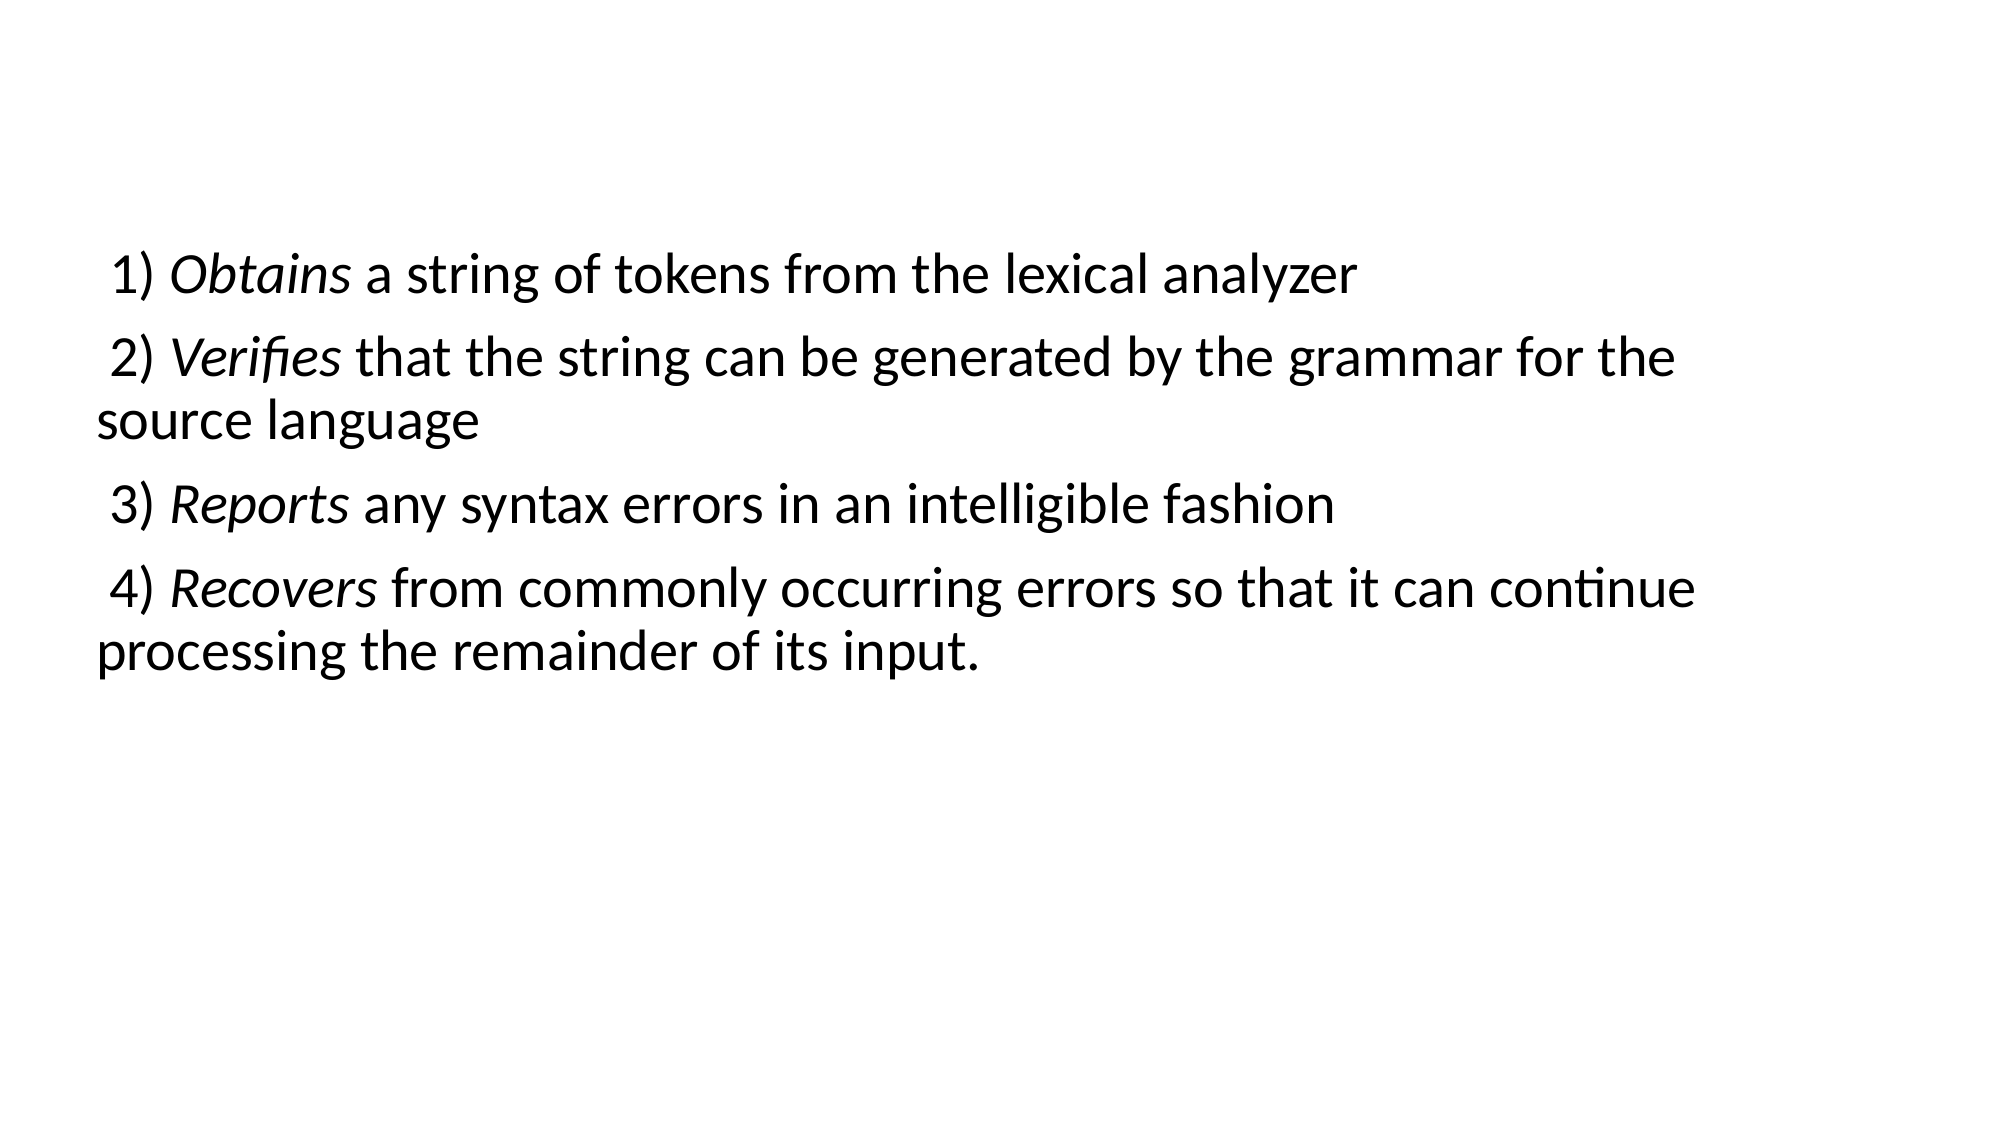

1) Obtains a string of tokens from the lexical analyzer
 2) Verifies that the string can be generated by the grammar for the       source language
 3) Reports any syntax errors in an intelligible fashion
 4) Recovers from commonly occurring errors so that it can continue processing the remainder of its input.